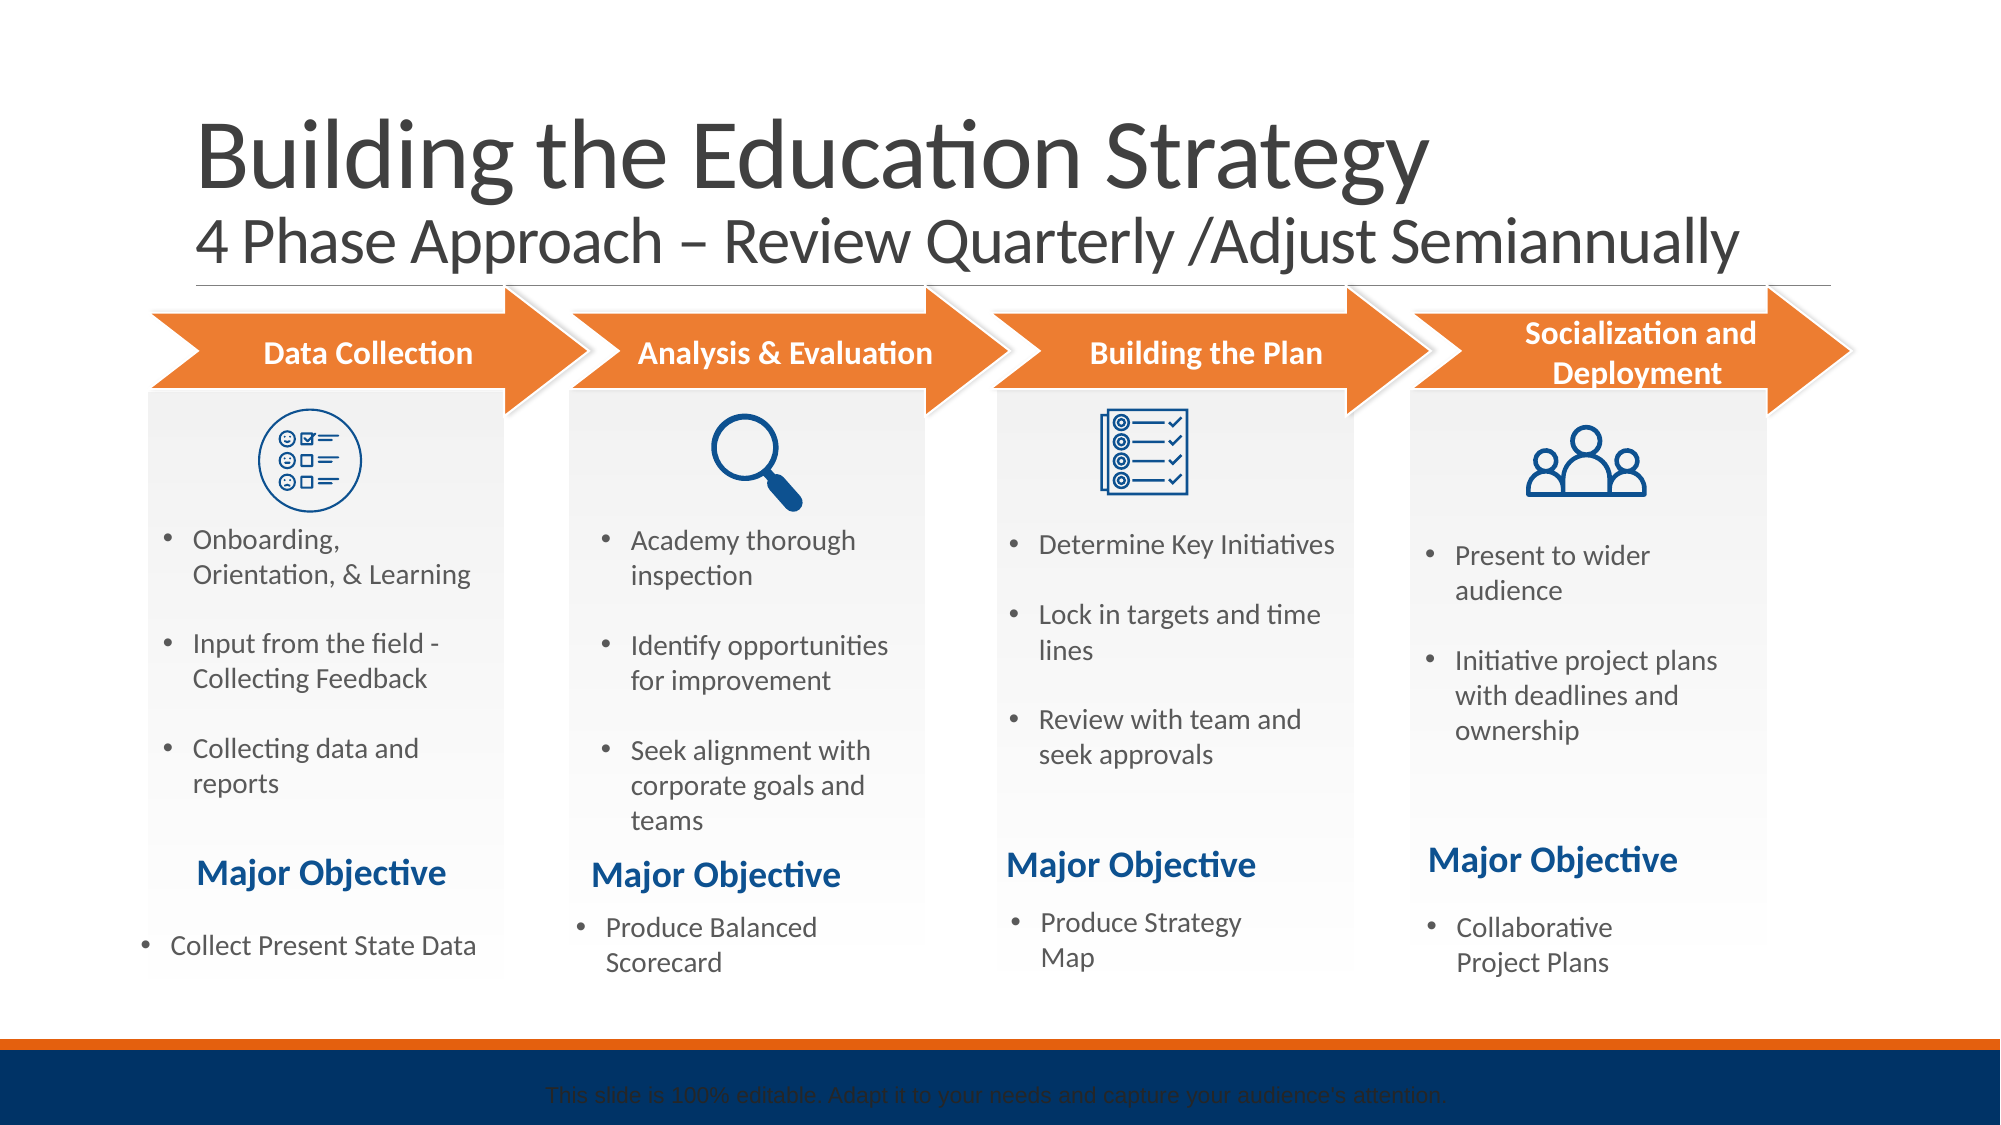

# Building the Education Strategy 4 Phase Approach – Review Quarterly /Adjust Semiannually

Data Collection

Analysis & Evaluation

Building the Plan

Socialization and Deployment

Academy thorough inspection

Identify opportunities for improvement

Seek alignment with corporate goals and teams
Determine Key Initiatives

Lock in targets and time lines

Review with team and seek approvals
Present to wider audience

Initiative project plans with deadlines and ownership

Major Objective
Major Objective
Major Objective
Major Objective

Produce Strategy Map

Collaborative Project Plans

Produce Balanced Scorecard
Collect Present State Data

Onboarding, Orientation, & Learning

Input from the field -Collecting Feedback

Collecting data and reports
This slide is 100% editable. Adapt it to your needs and capture your audience's attention.